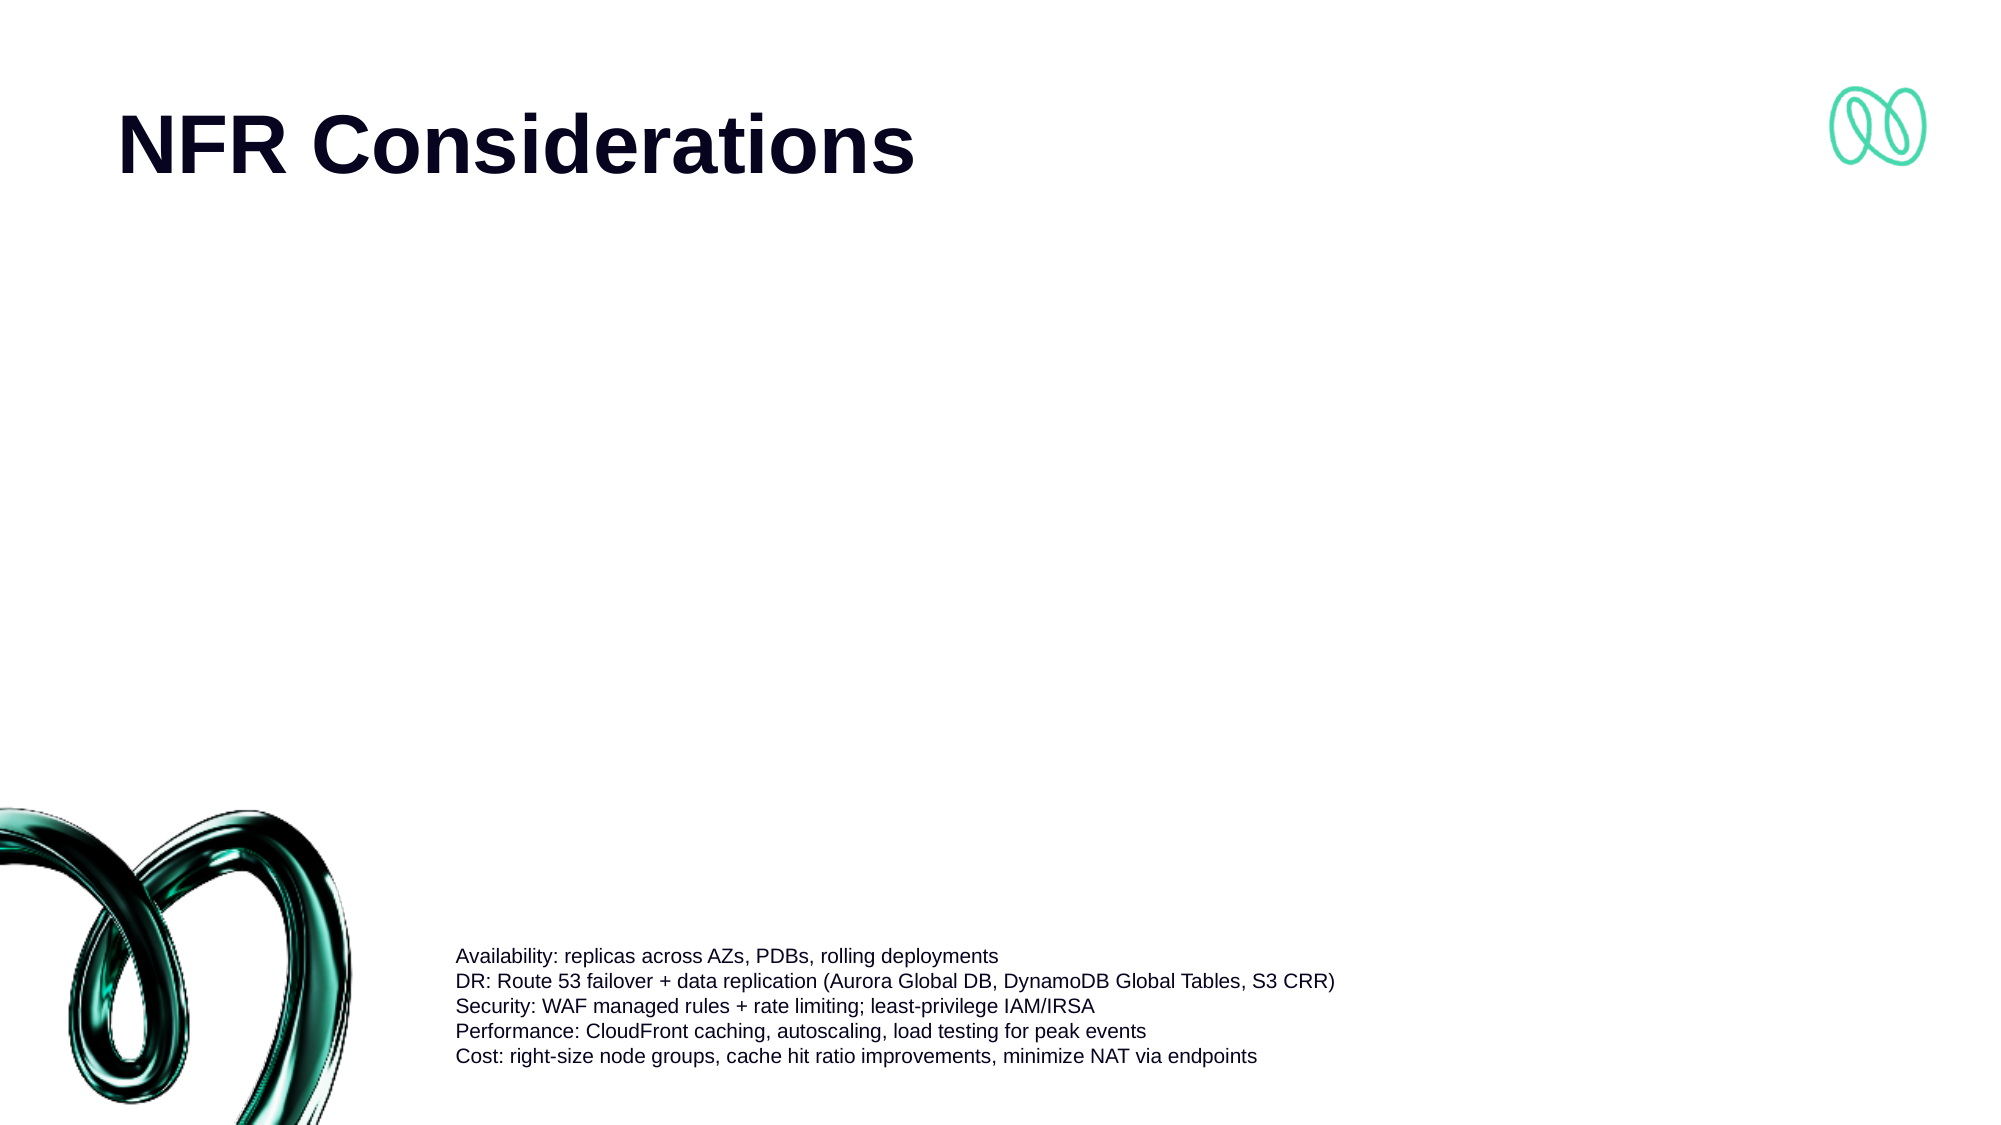

# NFR Considerations
Availability: replicas across AZs, PDBs, rolling deployments
DR: Route 53 failover + data replication (Aurora Global DB, DynamoDB Global Tables, S3 CRR)
Security: WAF managed rules + rate limiting; least-privilege IAM/IRSA
Performance: CloudFront caching, autoscaling, load testing for peak events
Cost: right-size node groups, cache hit ratio improvements, minimize NAT via endpoints